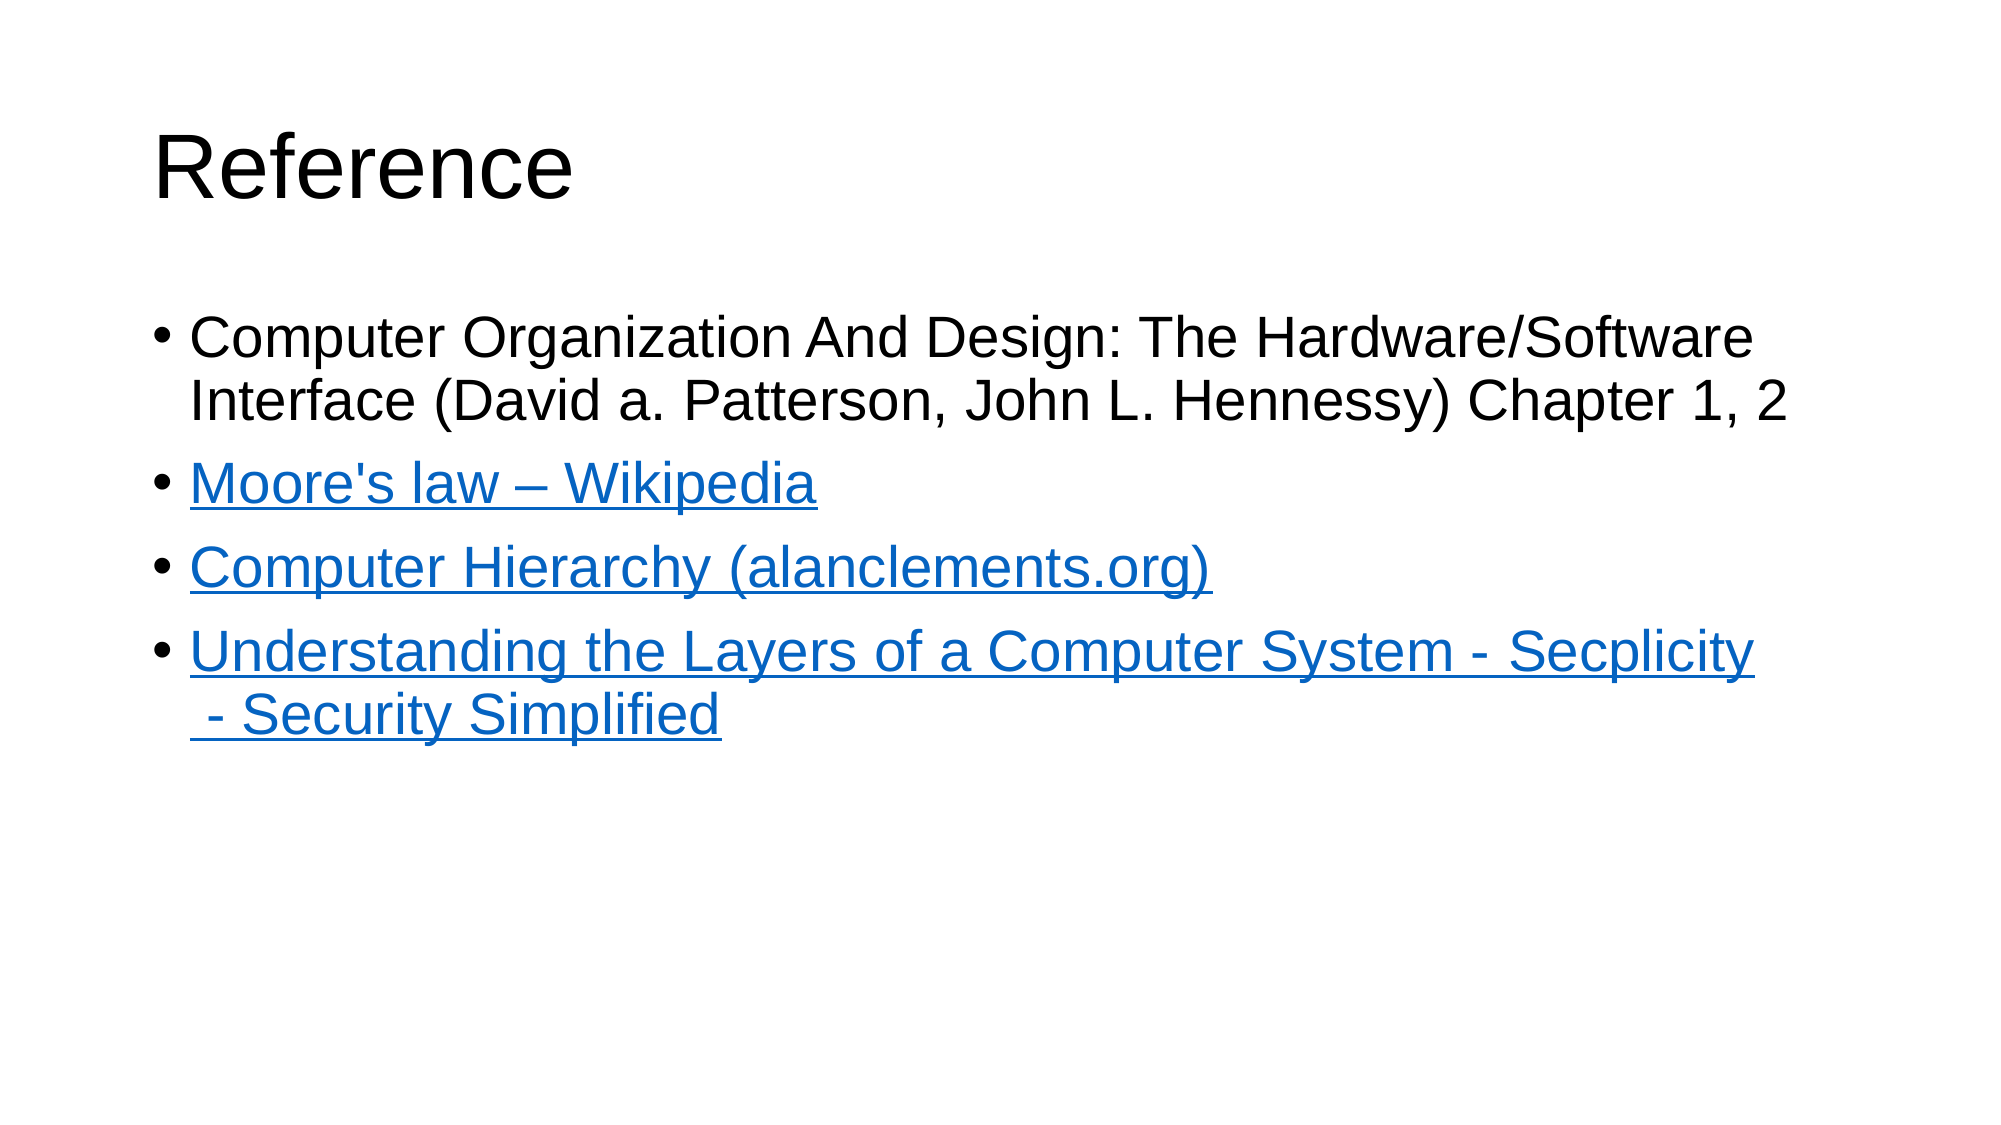

# Reference
Computer Organization And Design: The Hardware/Software Interface (David a. Patterson, John L. Hennessy) Chapter 1, 2
Moore's law – Wikipedia
Computer Hierarchy (alanclements.org)
Understanding the Layers of a Computer System - Secplicity - Security Simplified